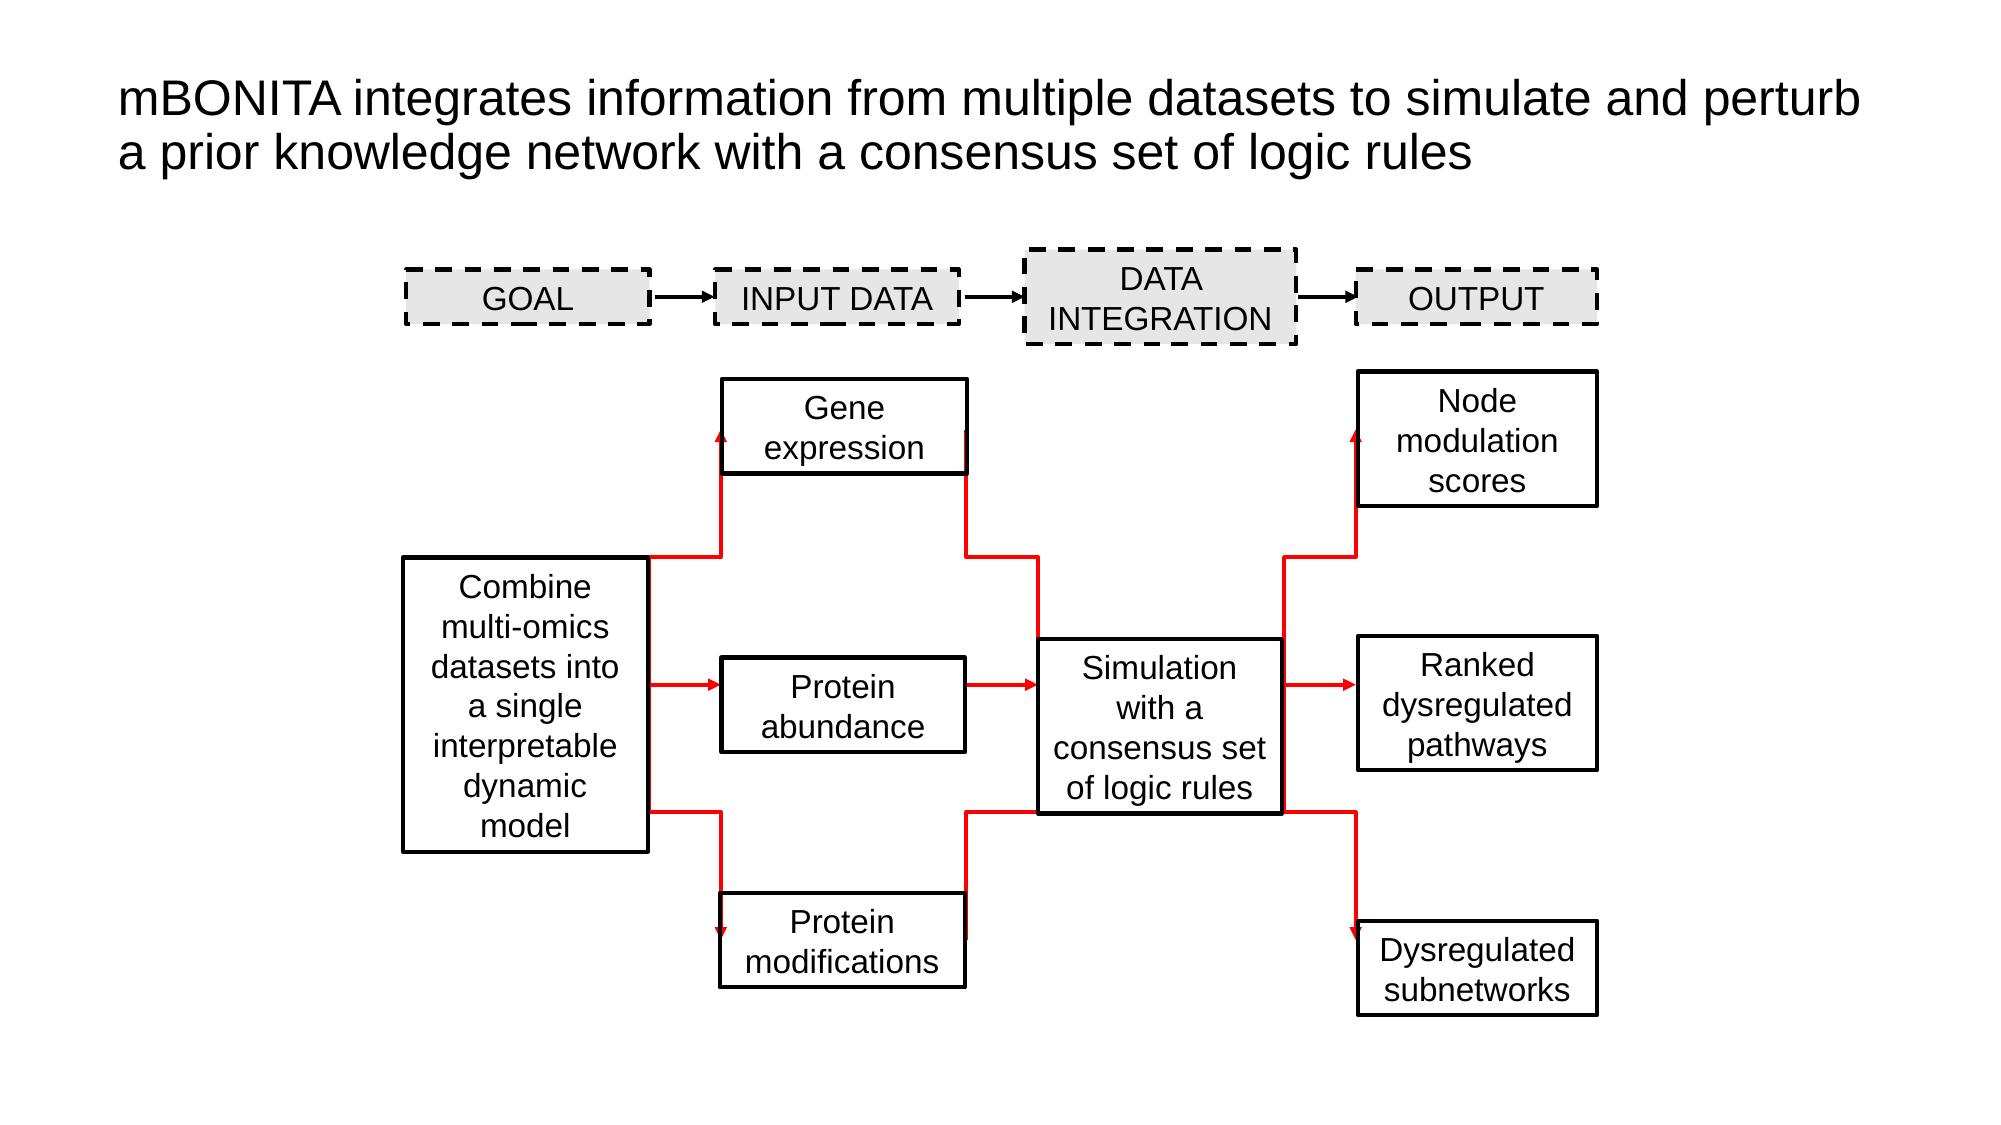

# mBONITA integrates information from multiple datasets to simulate and perturb a prior knowledge network with a consensus set of logic rules
DATA INTEGRATION
GOAL
INPUT DATA
OUTPUT
Node modulation scores
Gene expression
Combine multi-omics datasets into a single interpretable dynamic model
Ranked dysregulated pathways
Simulation with a consensus set of logic rules
Protein abundance
Protein modifications
Dysregulated subnetworks